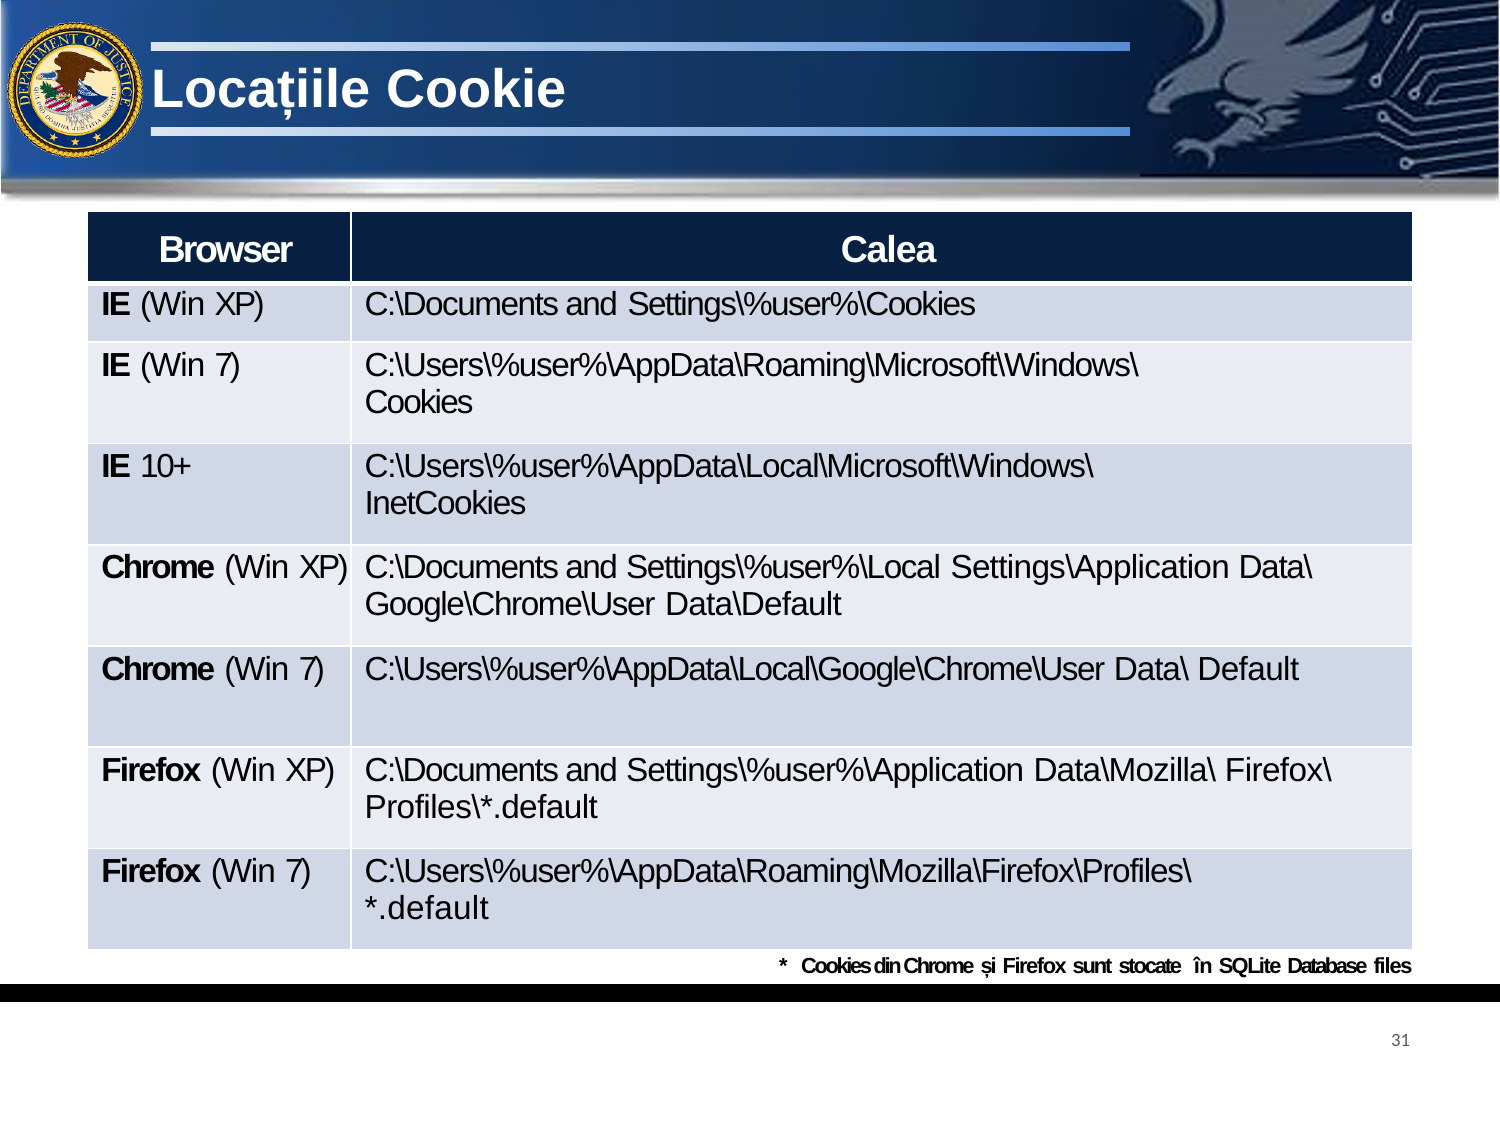

# Locațiile Cookie
| Browser | Calea |
| --- | --- |
| IE (Win XP) | C:\Documents and Settings\%user%\Cookies |
| IE (Win 7) | C:\Users\%user%\AppData\Roaming\Microsoft\Windows\ Cookies |
| IE 10+ | C:\Users\%user%\AppData\Local\Microsoft\Windows\ InetCookies |
| Chrome (Win XP) | C:\Documents and Settings\%user%\Local Settings\Application Data\Google\Chrome\User Data\Default |
| Chrome (Win 7) | C:\Users\%user%\AppData\Local\Google\Chrome\User Data\ Default |
| Firefox (Win XP) | C:\Documents and Settings\%user%\Application Data\Mozilla\ Firefox\Profiles\\*.default |
| Firefox (Win 7) | C:\Users\%user%\AppData\Roaming\Mozilla\Firefox\Profiles\ \*.default |
* Cookies din Chrome și Firefox sunt stocate  în SQLite Database files
31